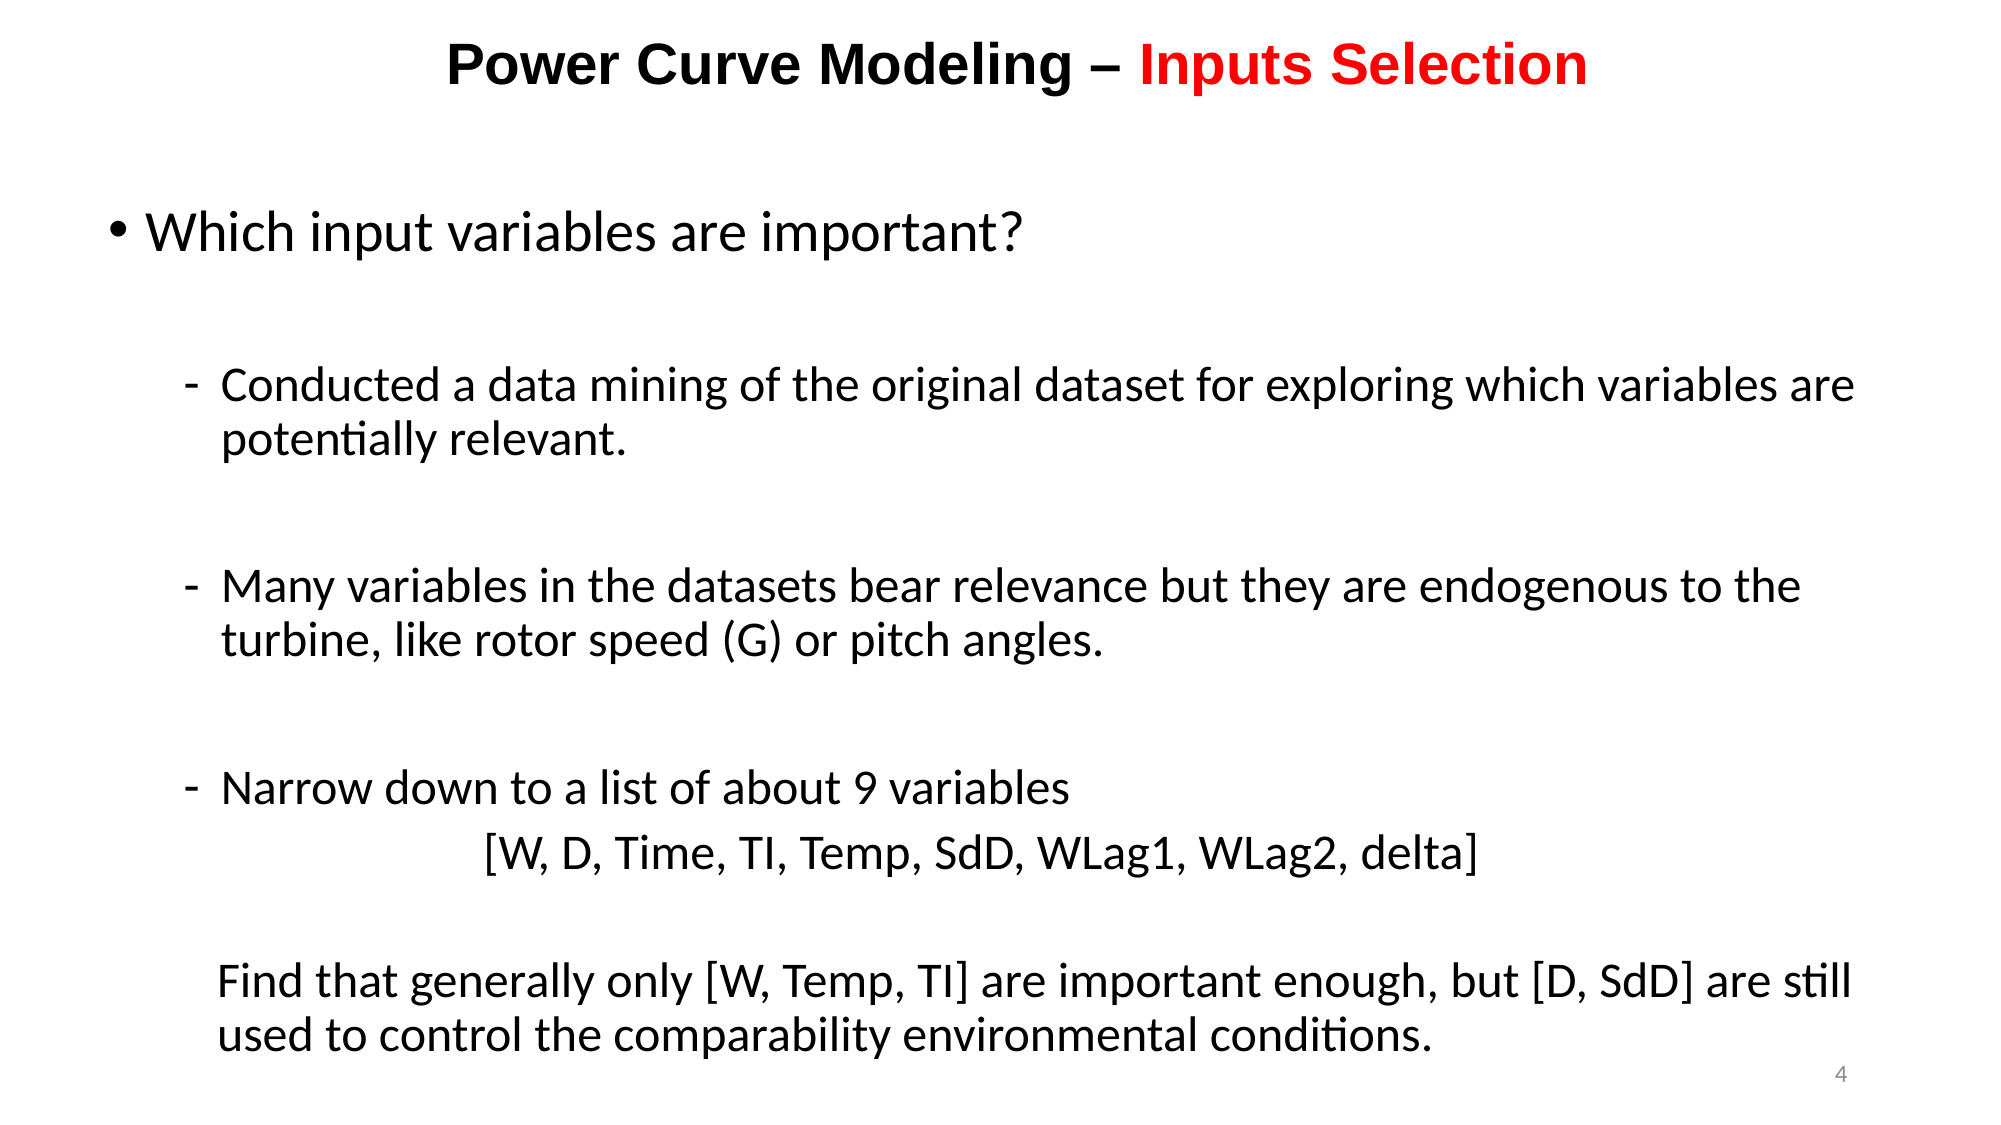

Power Curve Modeling – Inputs Selection

Which input variables are important?

Conducted a data mining of the original dataset for exploring which variables are potentially relevant.

Many variables in the datasets bear relevance but they are endogenous to the turbine, like rotor speed (G) or pitch angles.

Narrow down to a list of about 9 variables
		[W, D, Time, TI, Temp, SdD, WLag1, WLag2, delta]

   Find that generally only [W, Temp, TI] are important enough, but [D, SdD] are still
   used to control the comparability environmental conditions.

4